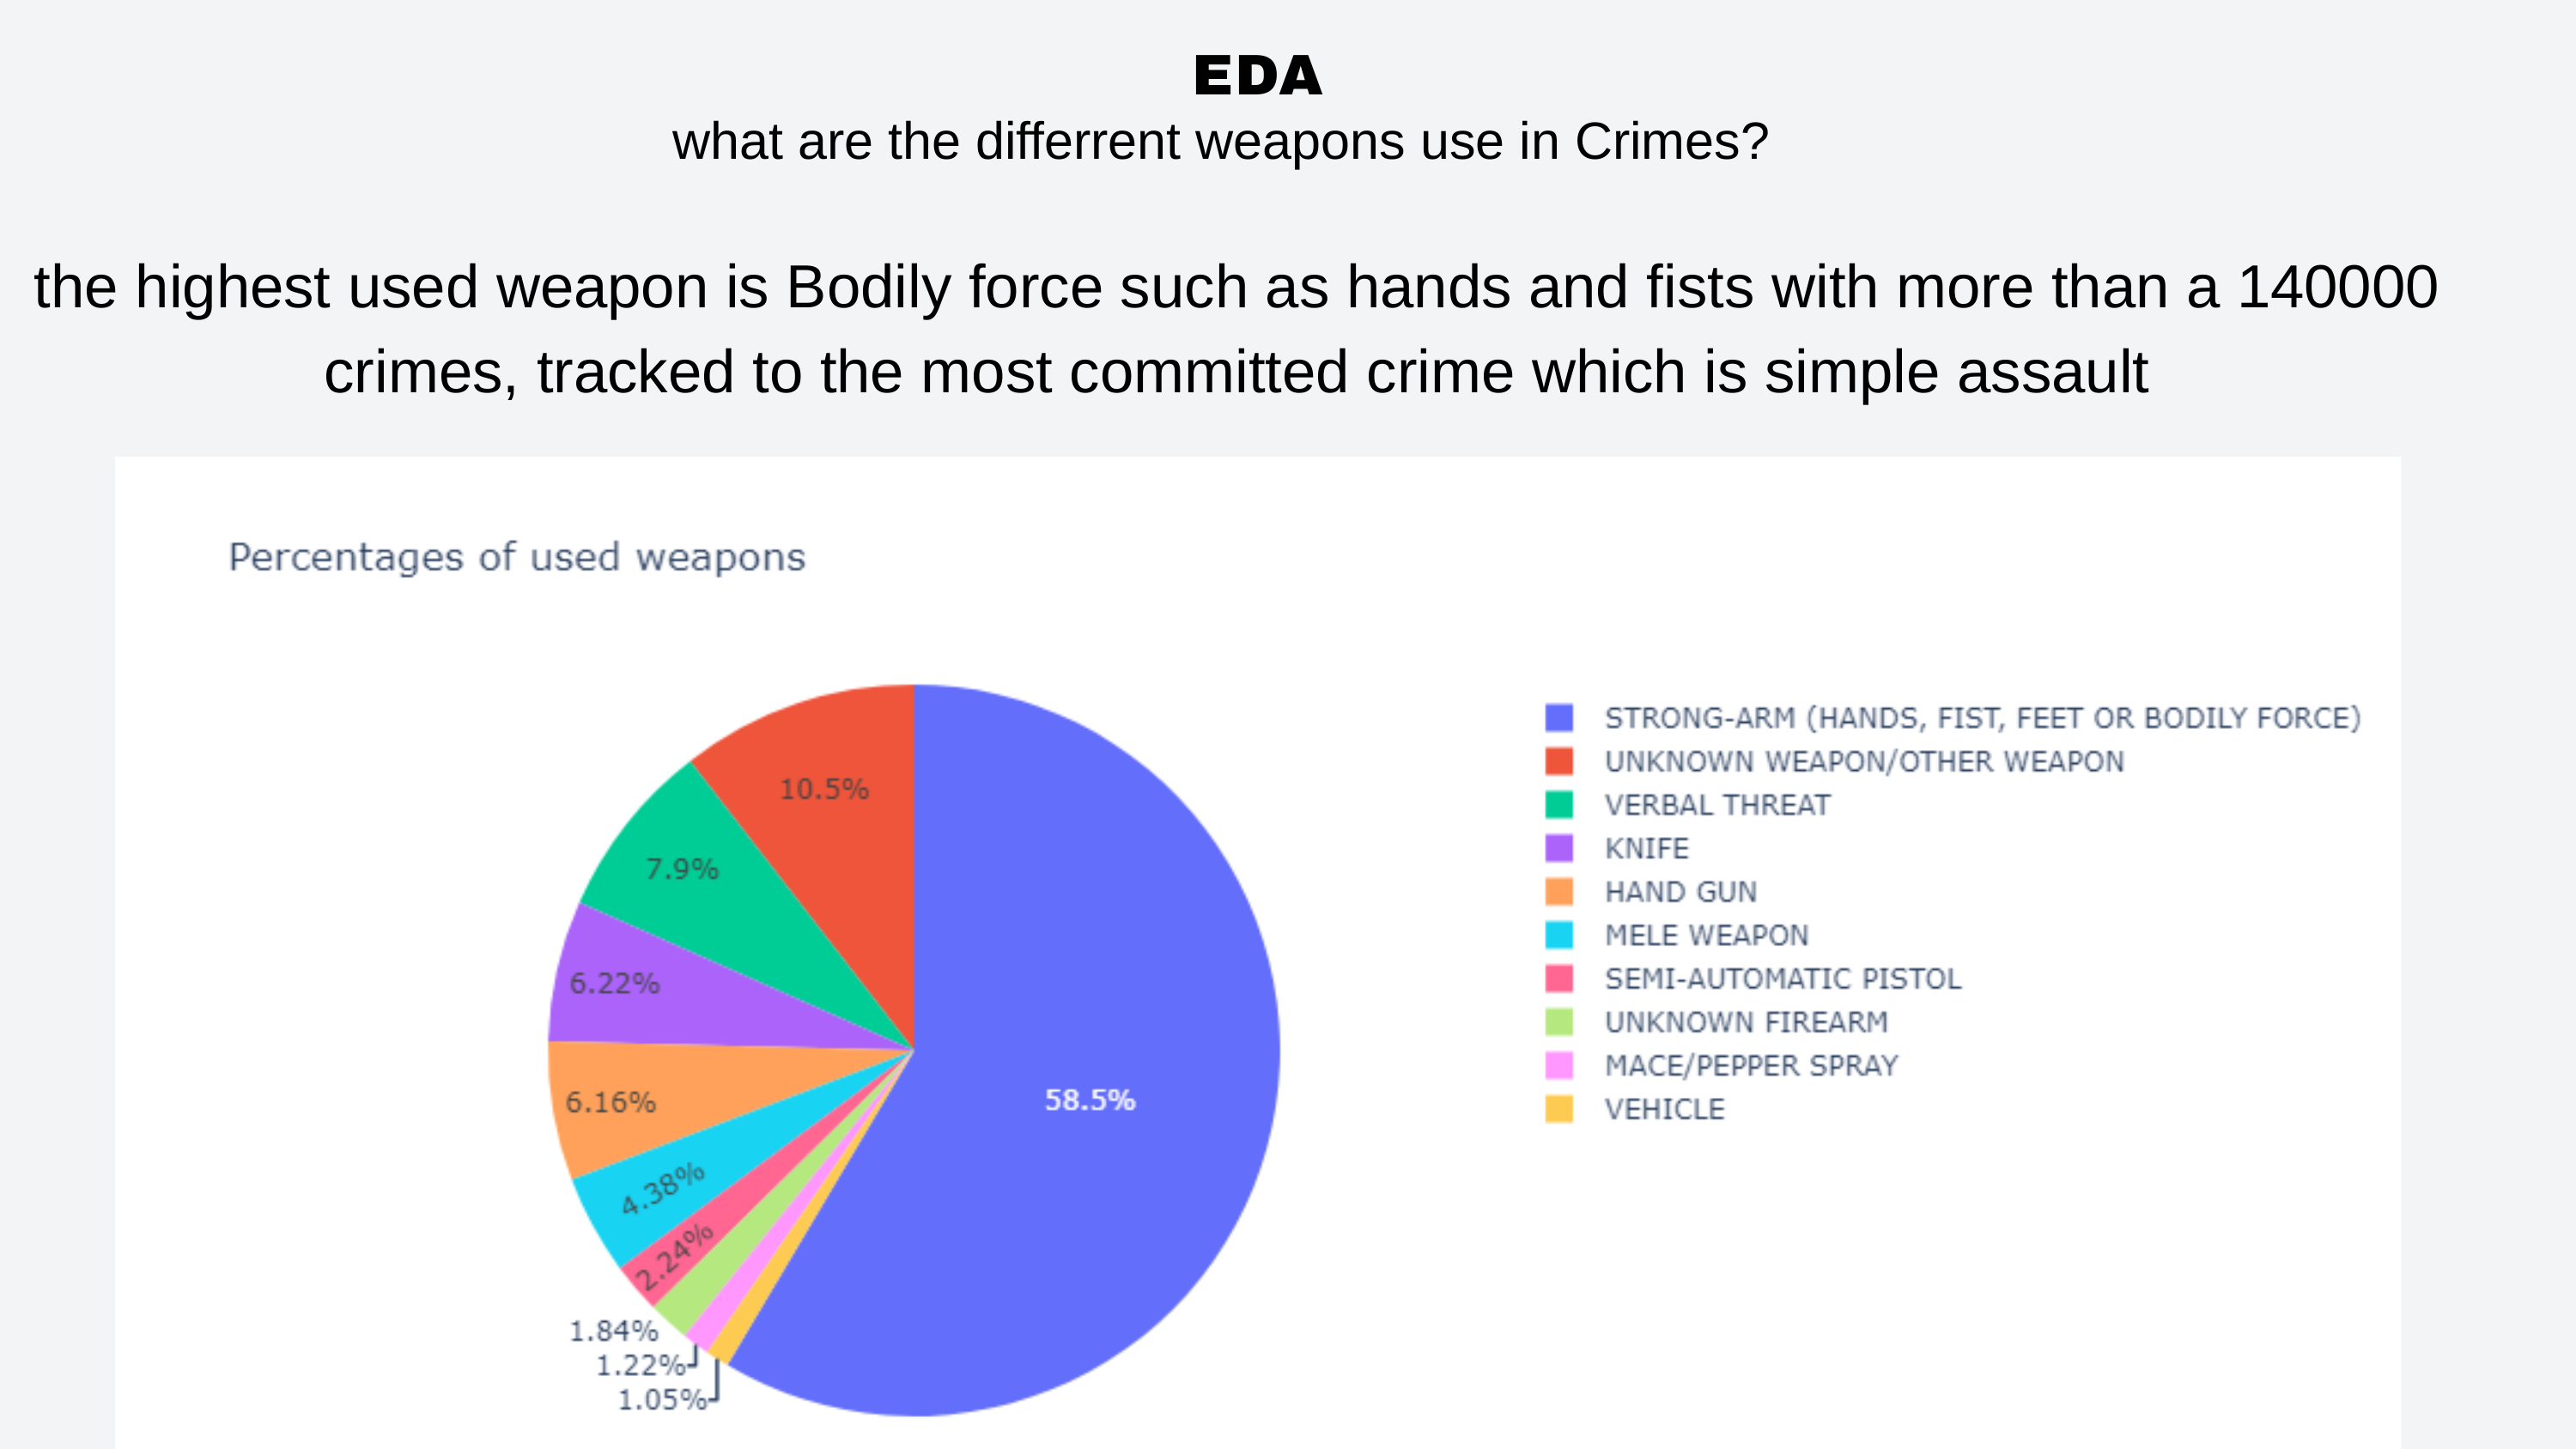

EDA
what are the differrent weapons use in Crimes?
the highest used weapon is Bodily force such as hands and fists with more than a 140000 crimes, tracked to the most committed crime which is simple assault